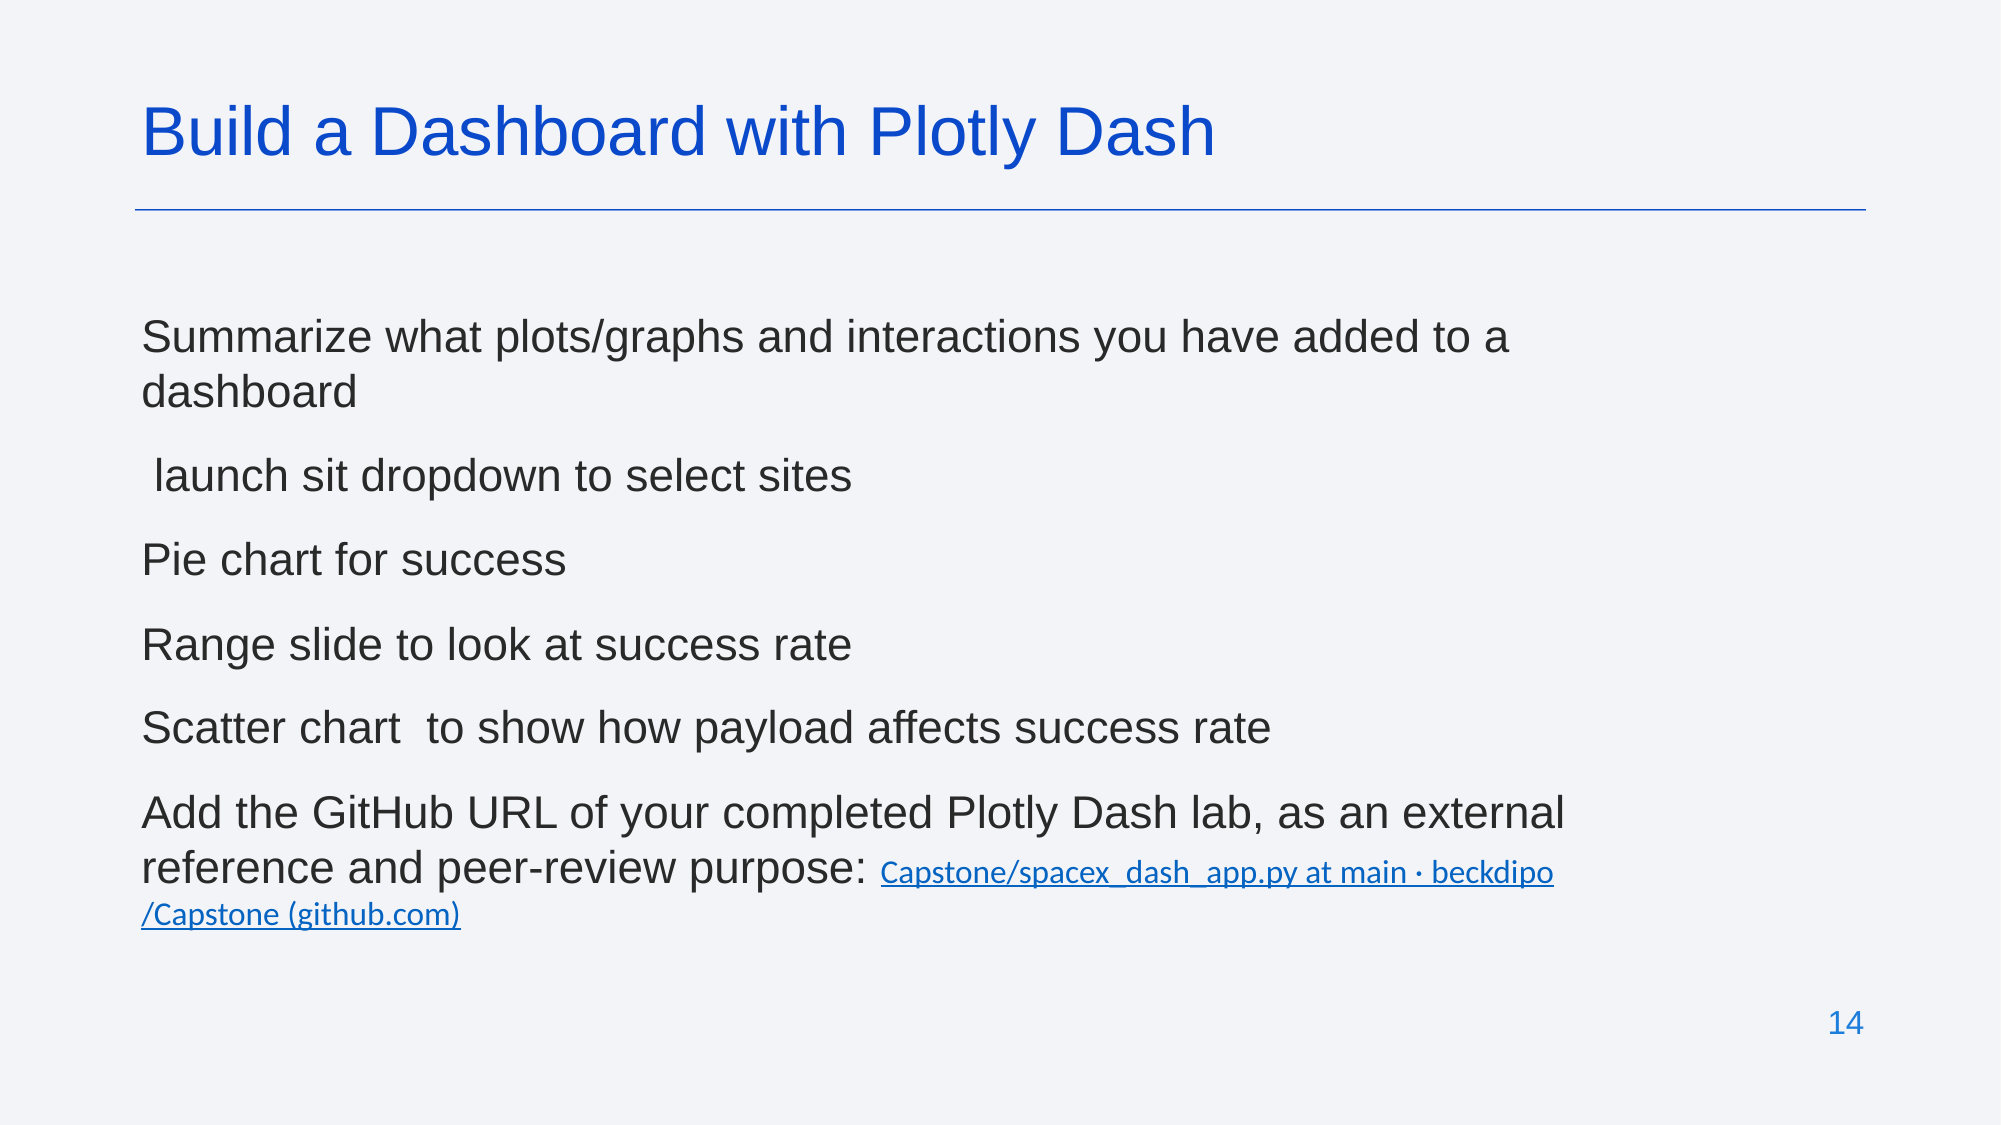

Build a Dashboard with Plotly Dash
Summarize what plots/graphs and interactions you have added to a dashboard
 launch sit dropdown to select sites
Pie chart for success
Range slide to look at success rate
Scatter chart  to show how payload affects success rate
Add the GitHub URL of your completed Plotly Dash lab, as an external reference and peer-review purpose: Capstone/spacex_dash_app.py at main · beckdipo/Capstone (github.com)

14